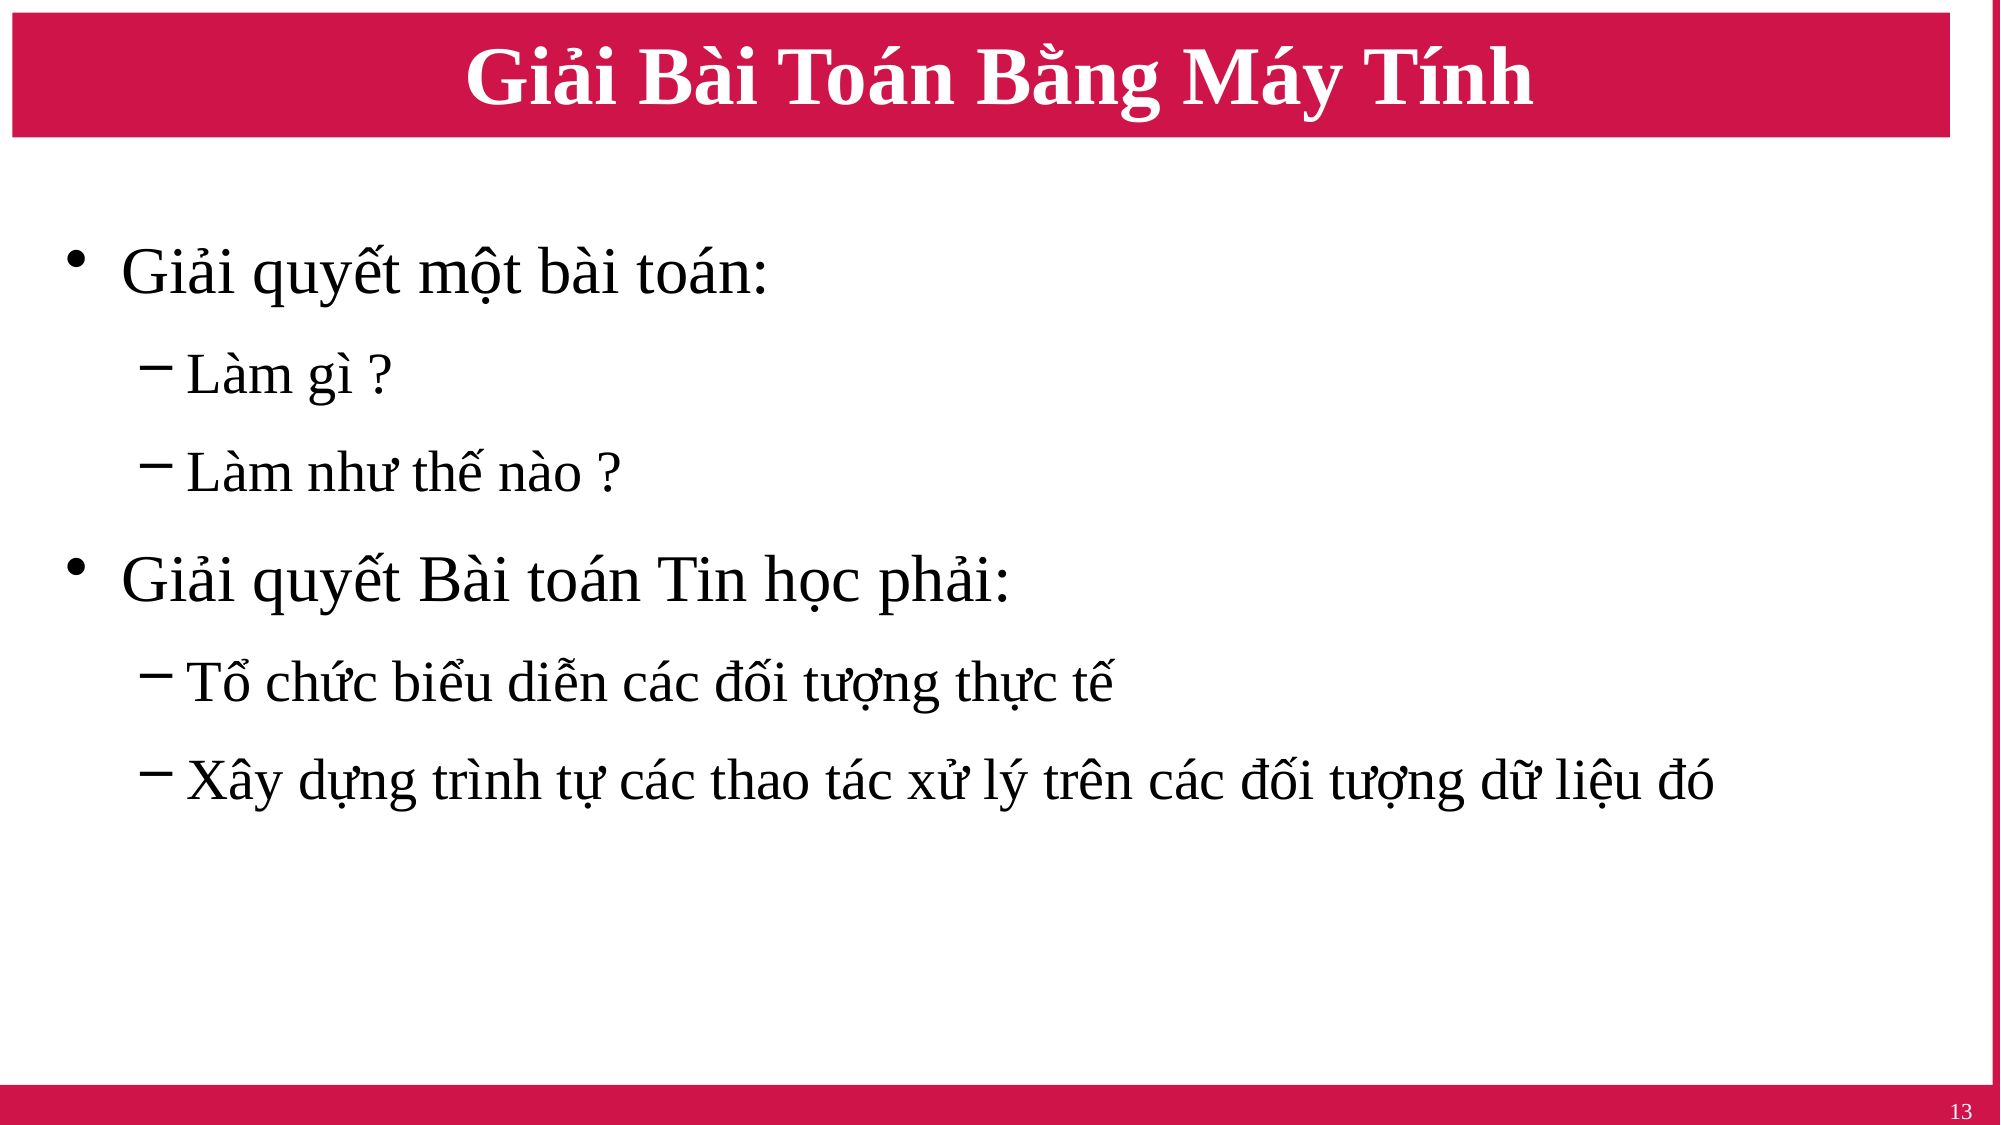

# Giải Bài Toán Bằng Máy Tính
Giải quyết một bài toán:
Làm gì ?
Làm như thế nào ?
Giải quyết Bài toán Tin học phải:
Tổ chức biểu diễn các đối tượng thực tế
Xây dựng trình tự các thao tác xử lý trên các đối tượng dữ liệu đó

13